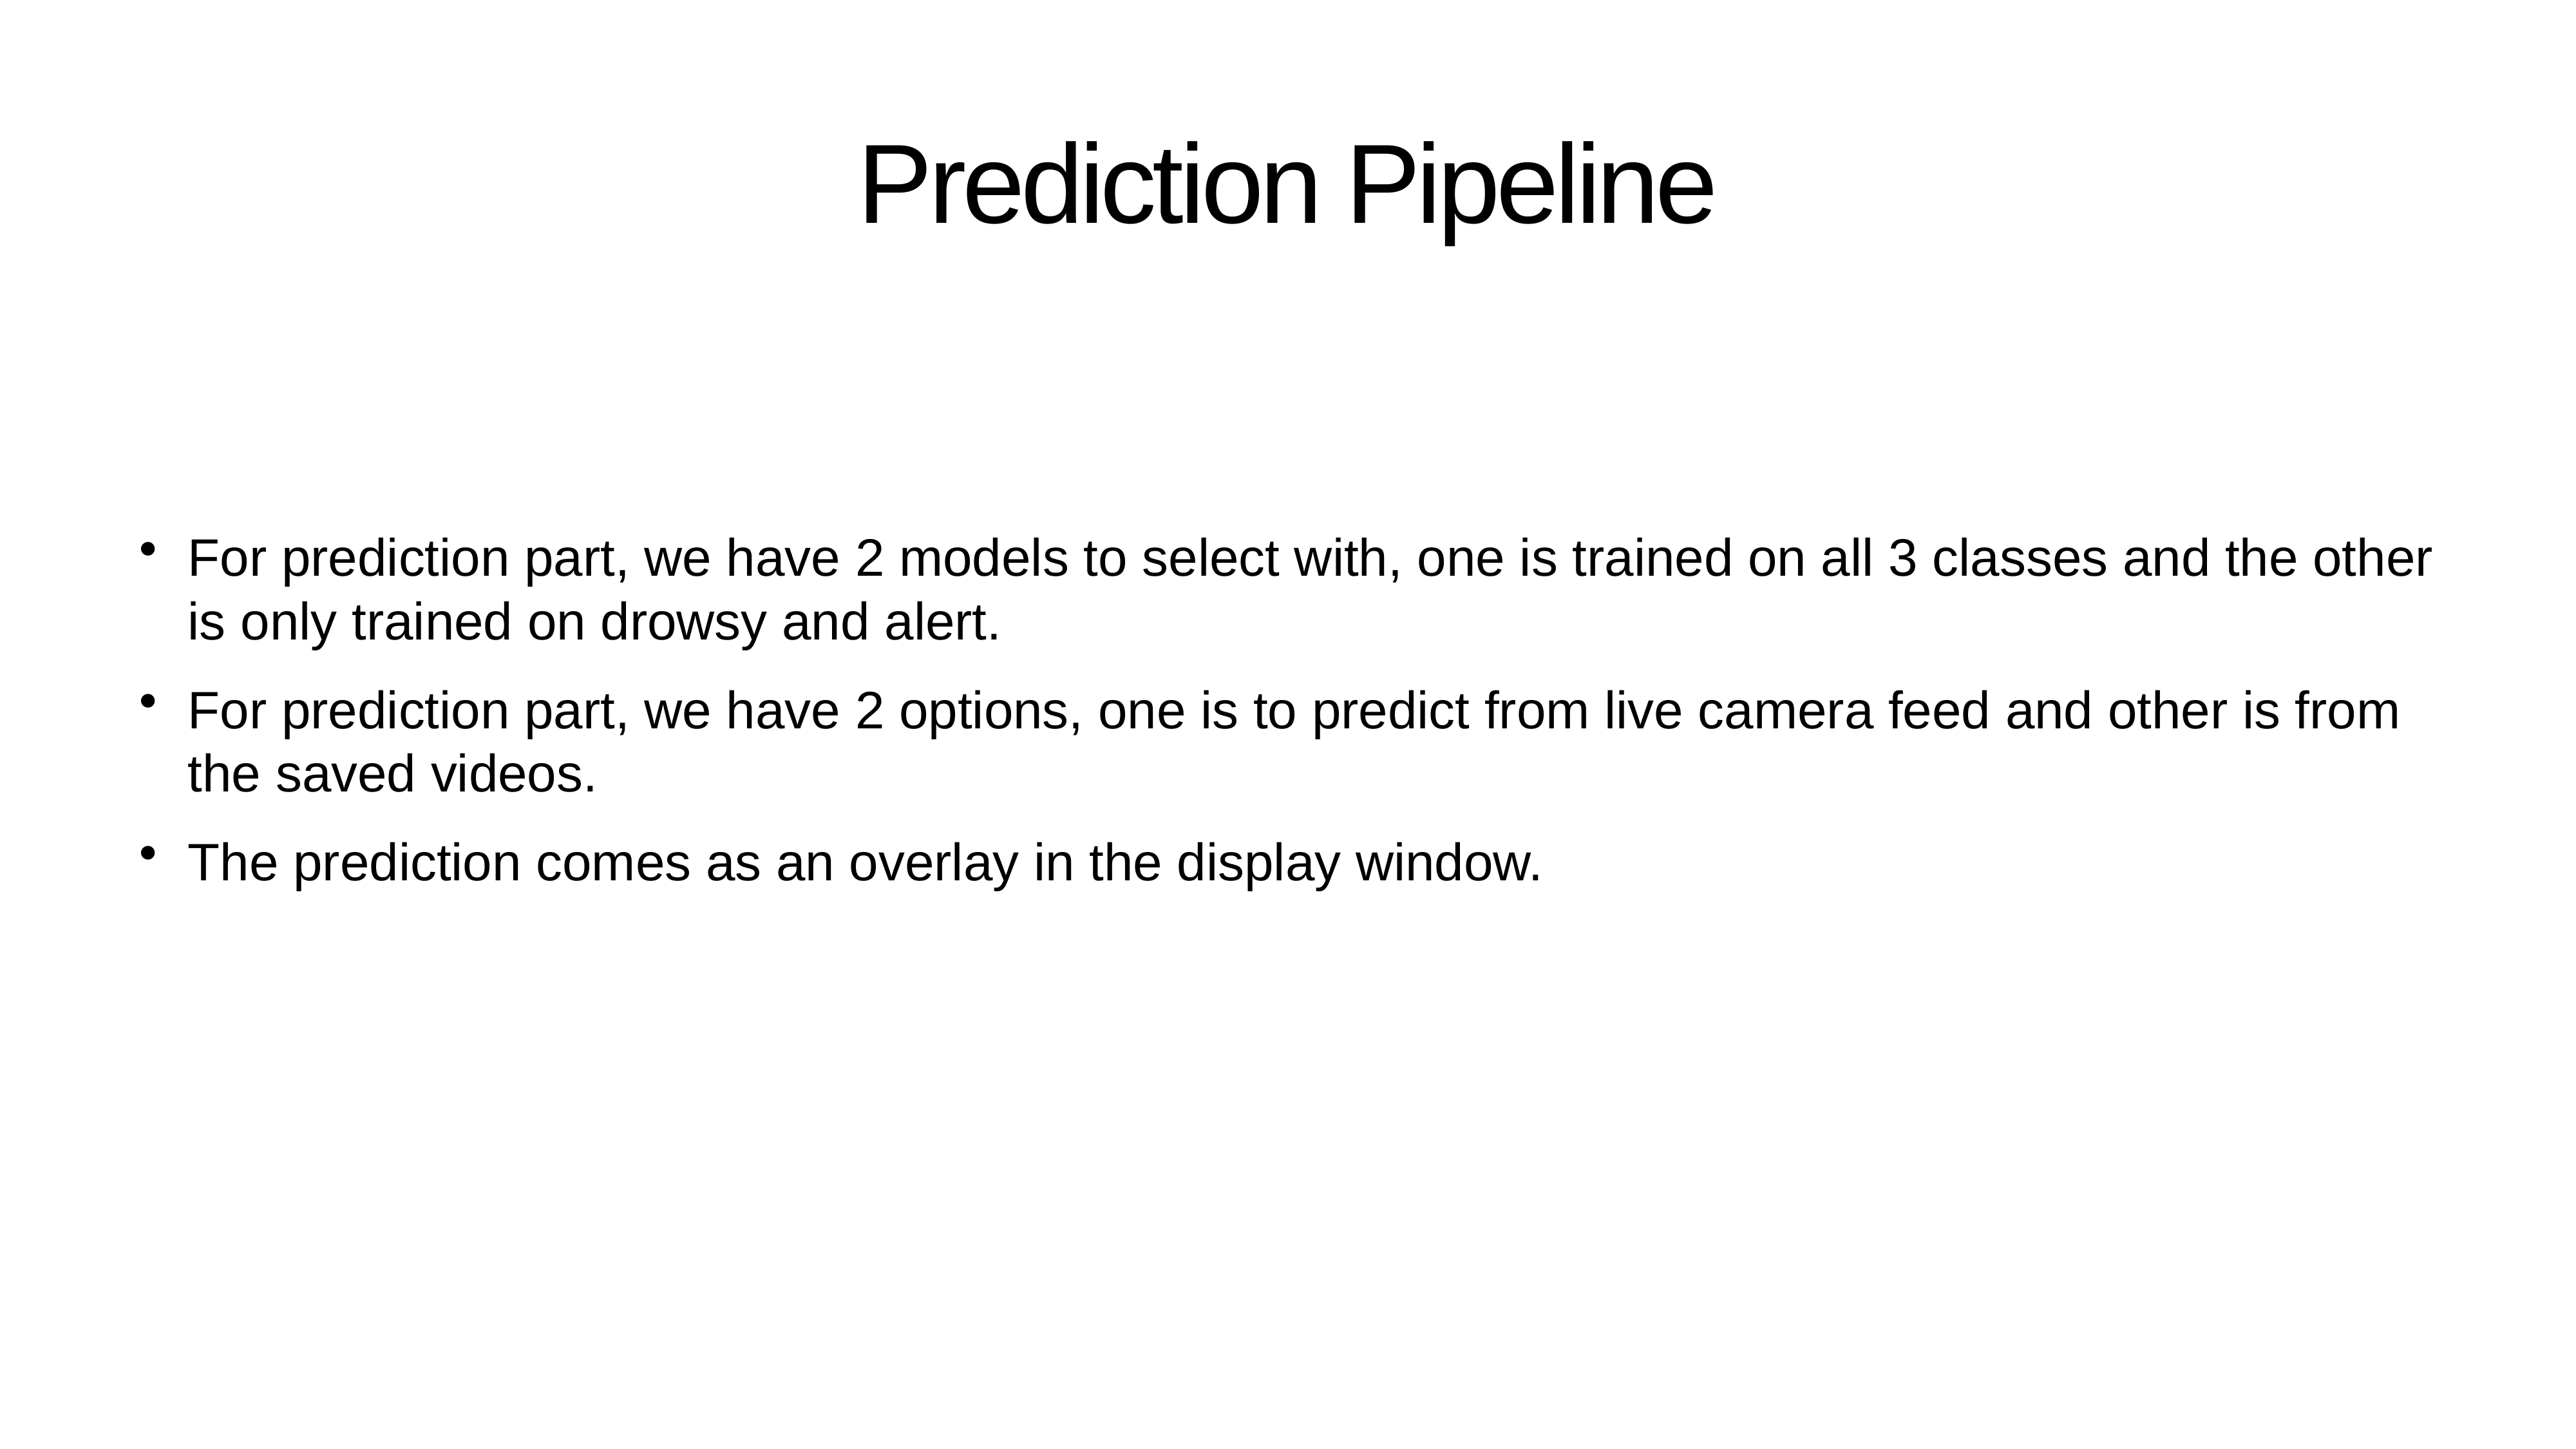

# Prediction Pipeline
For prediction part, we have 2 models to select with, one is trained on all 3 classes and the other is only trained on drowsy and alert.
For prediction part, we have 2 options, one is to predict from live camera feed and other is from the saved videos.
The prediction comes as an overlay in the display window.